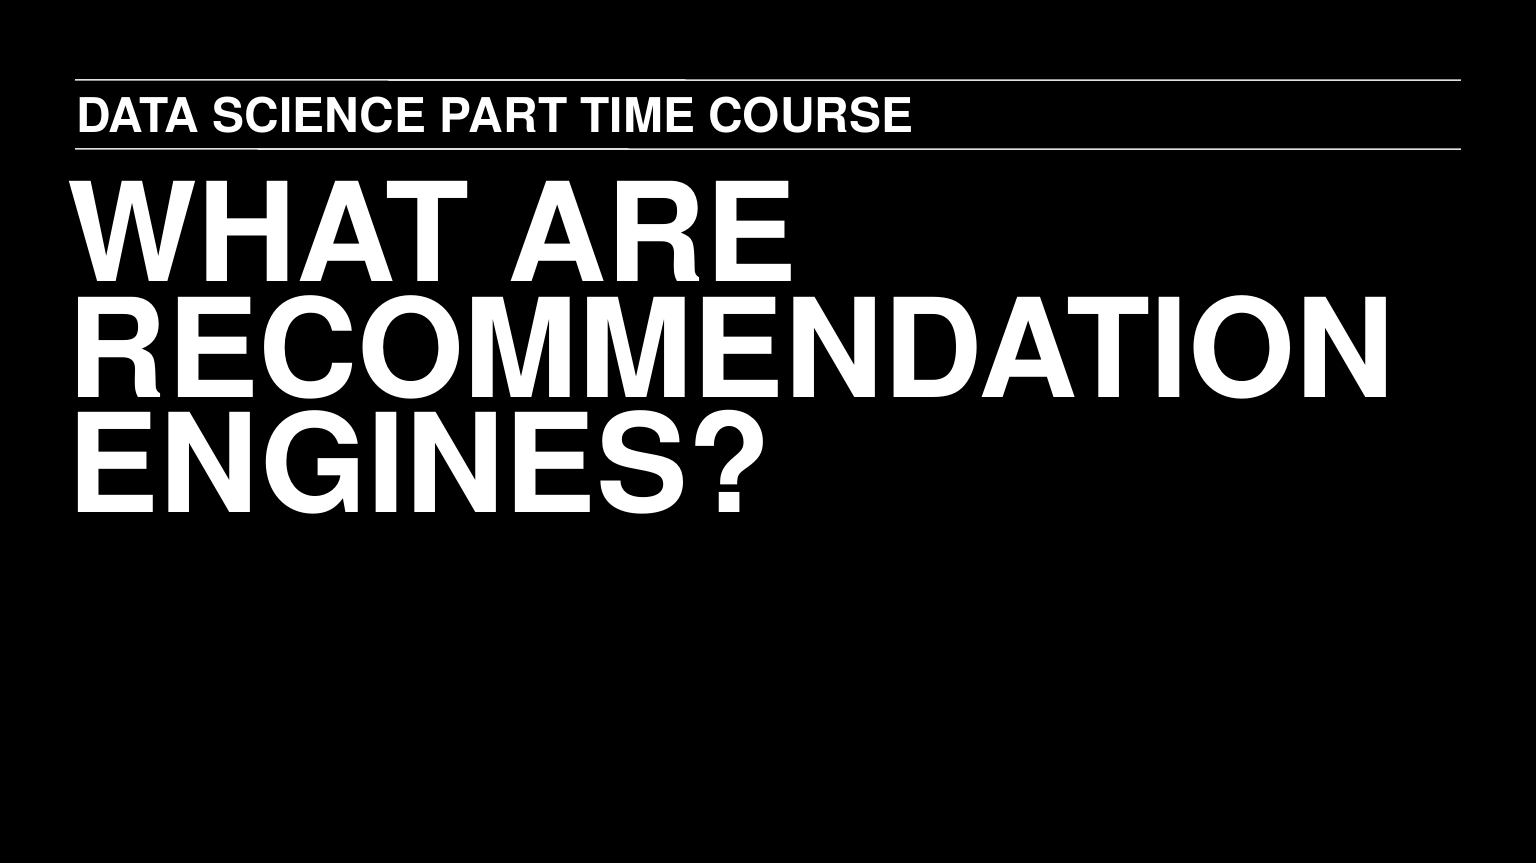

DATA SCIENCE PART TIME COURSE

WHAT ARE RECOMMENDATION ENGINES?